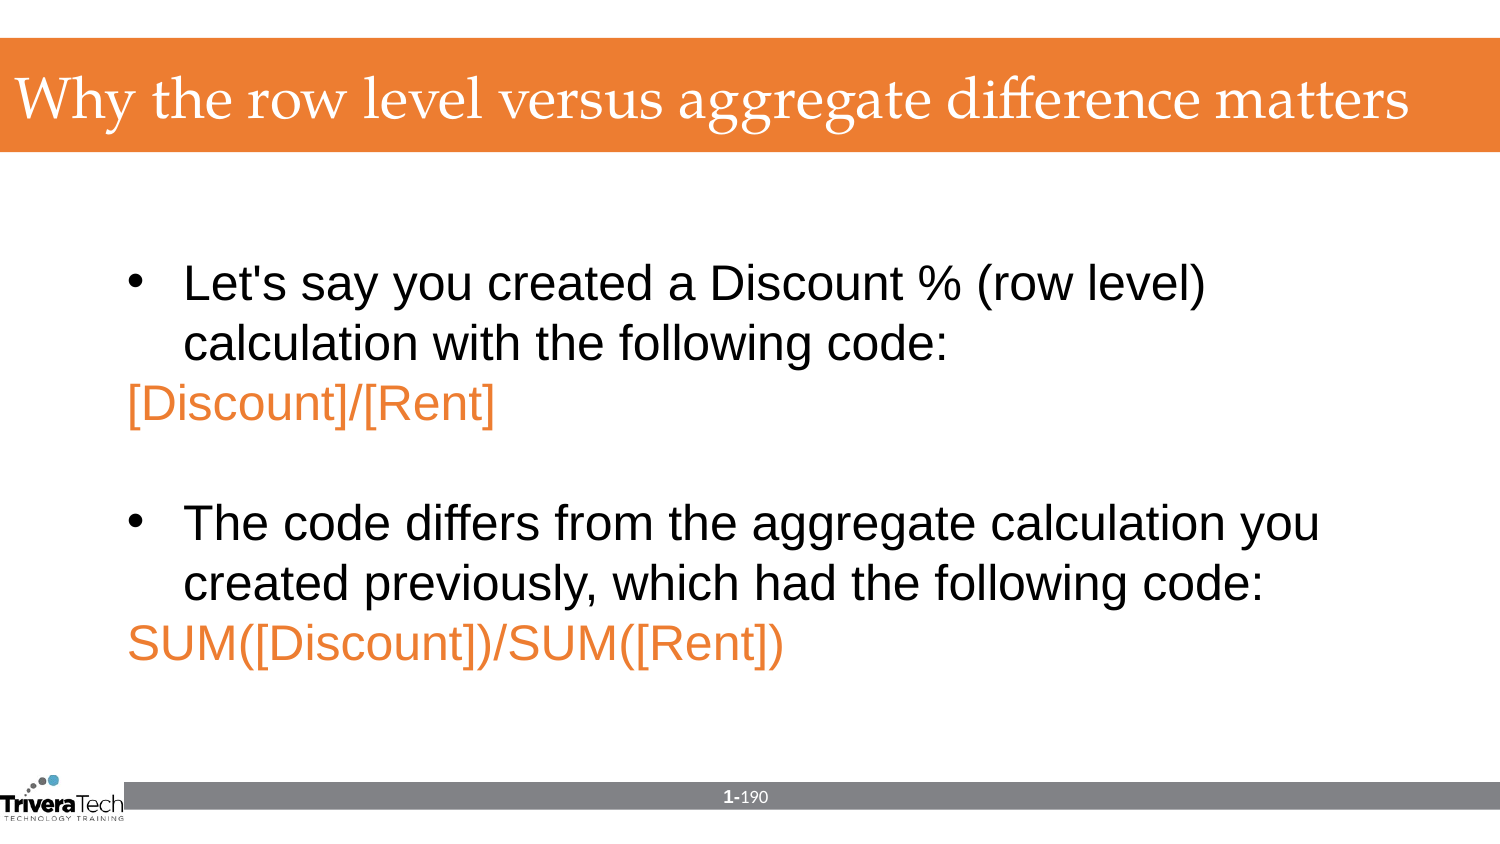

Why the row level versus aggregate difference matters
Let's say you created a Discount % (row level) calculation with the following code:
[Discount]/[Rent]

The code differs from the aggregate calculation you created previously, which had the following code:
SUM([Discount])/SUM([Rent])
1-190